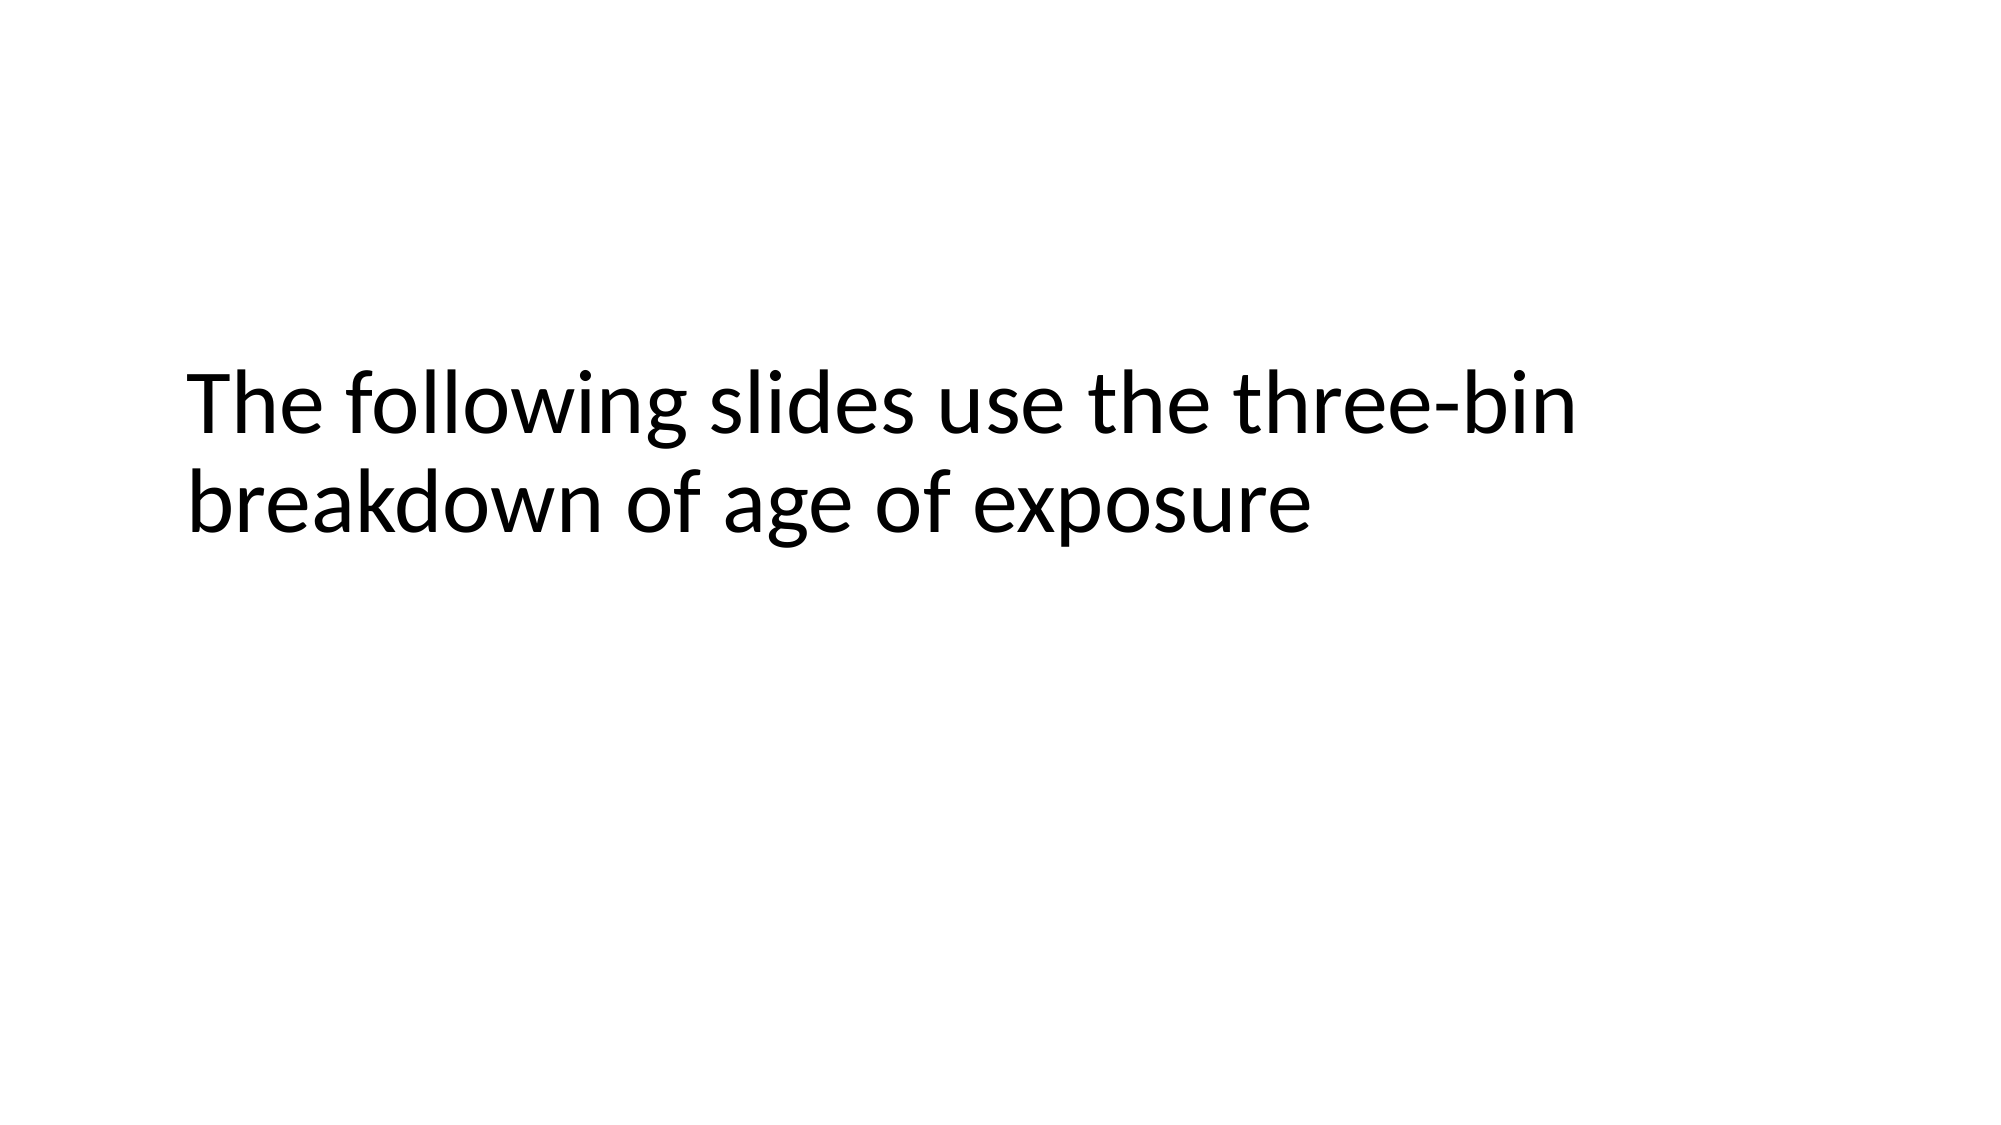

# The following slides use the three-bin breakdown of age of exposure